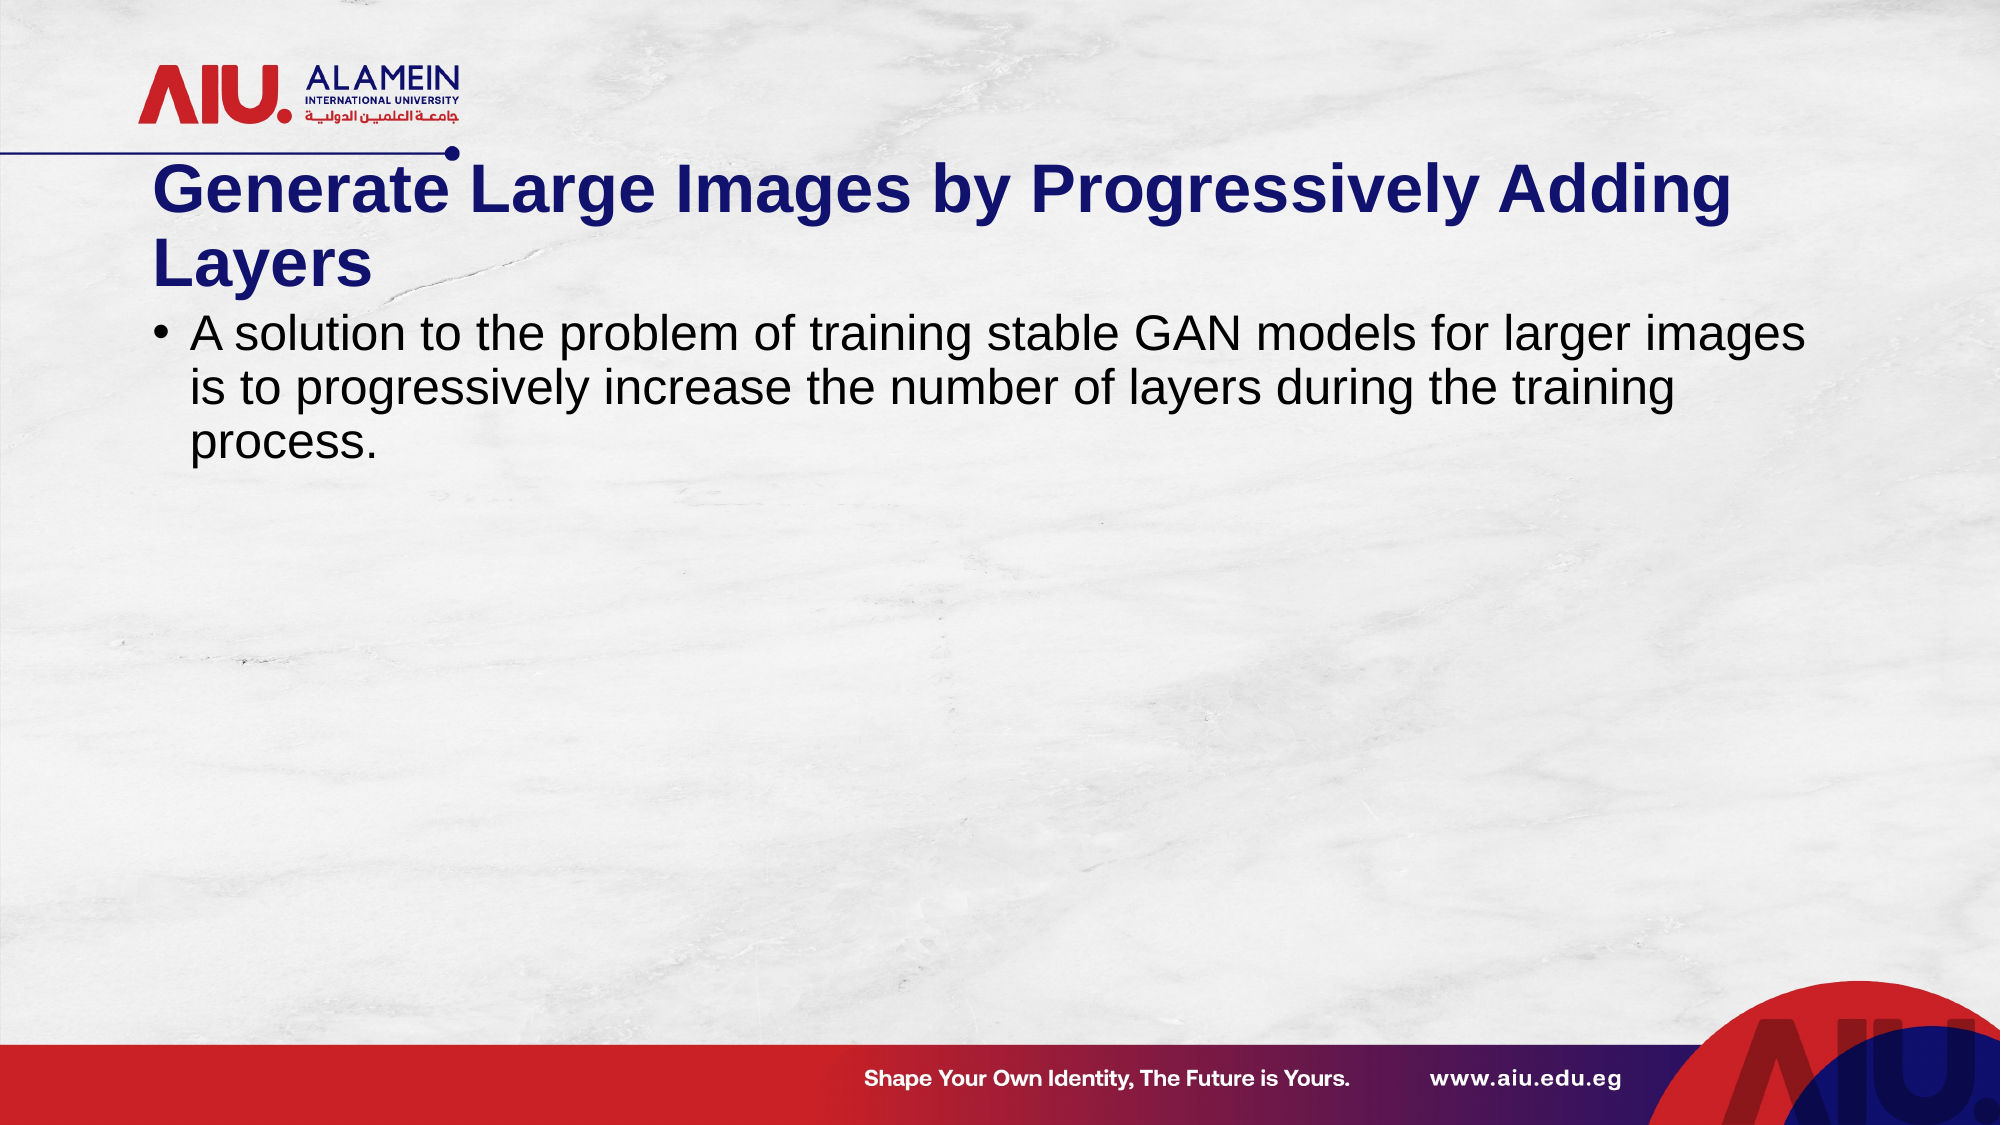

# Generate Large Images by Progressively Adding Layers
A solution to the problem of training stable GAN models for larger images is to progressively increase the number of layers during the training process.